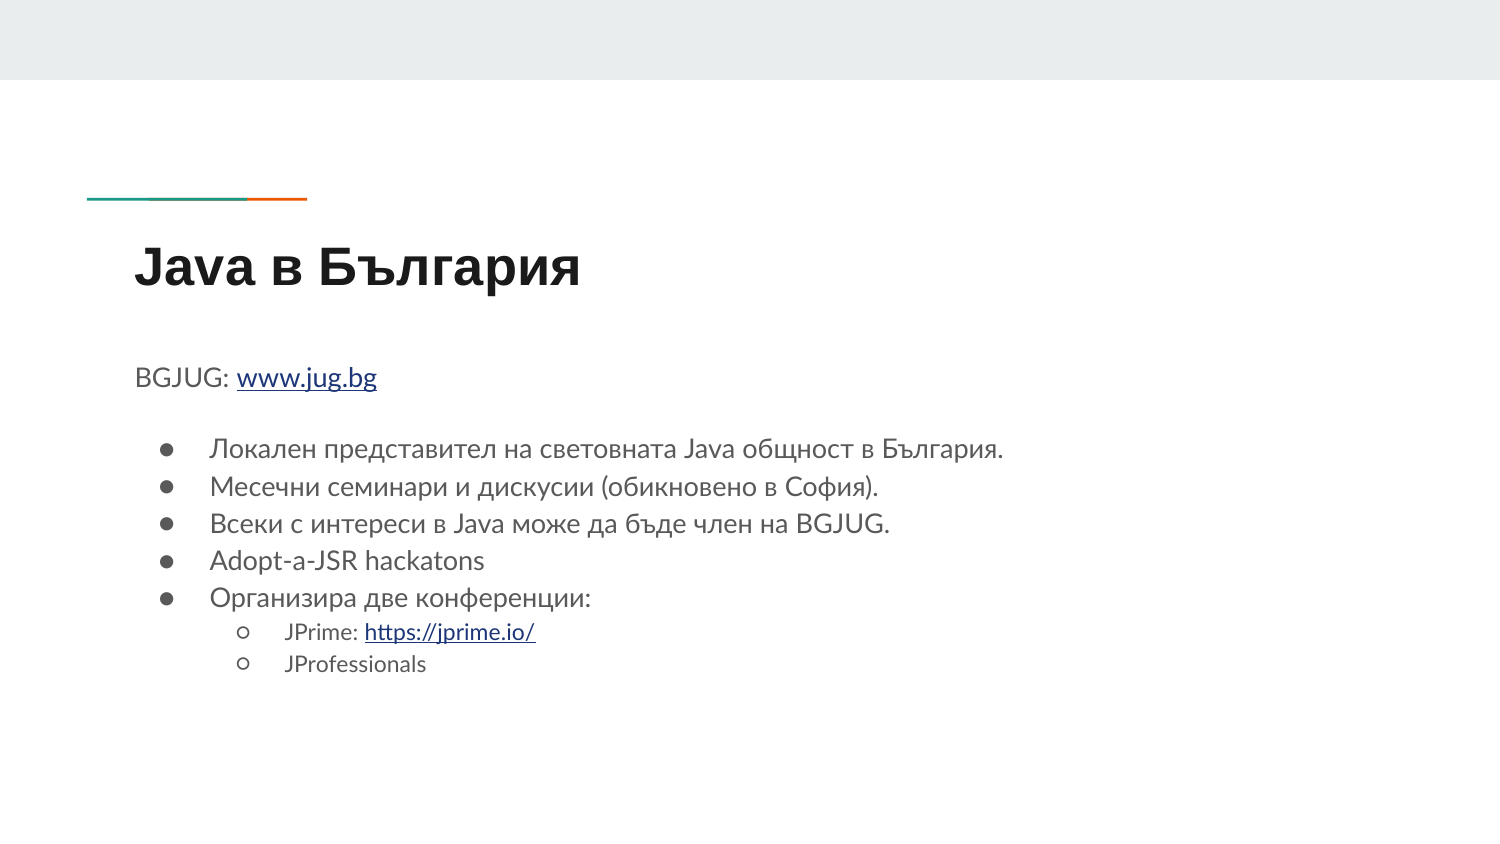

# Java в България
BGJUG: www.jug.bg
Локален представител на световната Java общност в България.
Месечни семинари и дискусии (обикновено в София).
Всеки с интереси в Java може да бъде член на BGJUG.
Adopt-a-JSR hackatons
Организира две конференции:
JPrime: https://jprime.io/
JProfessionals